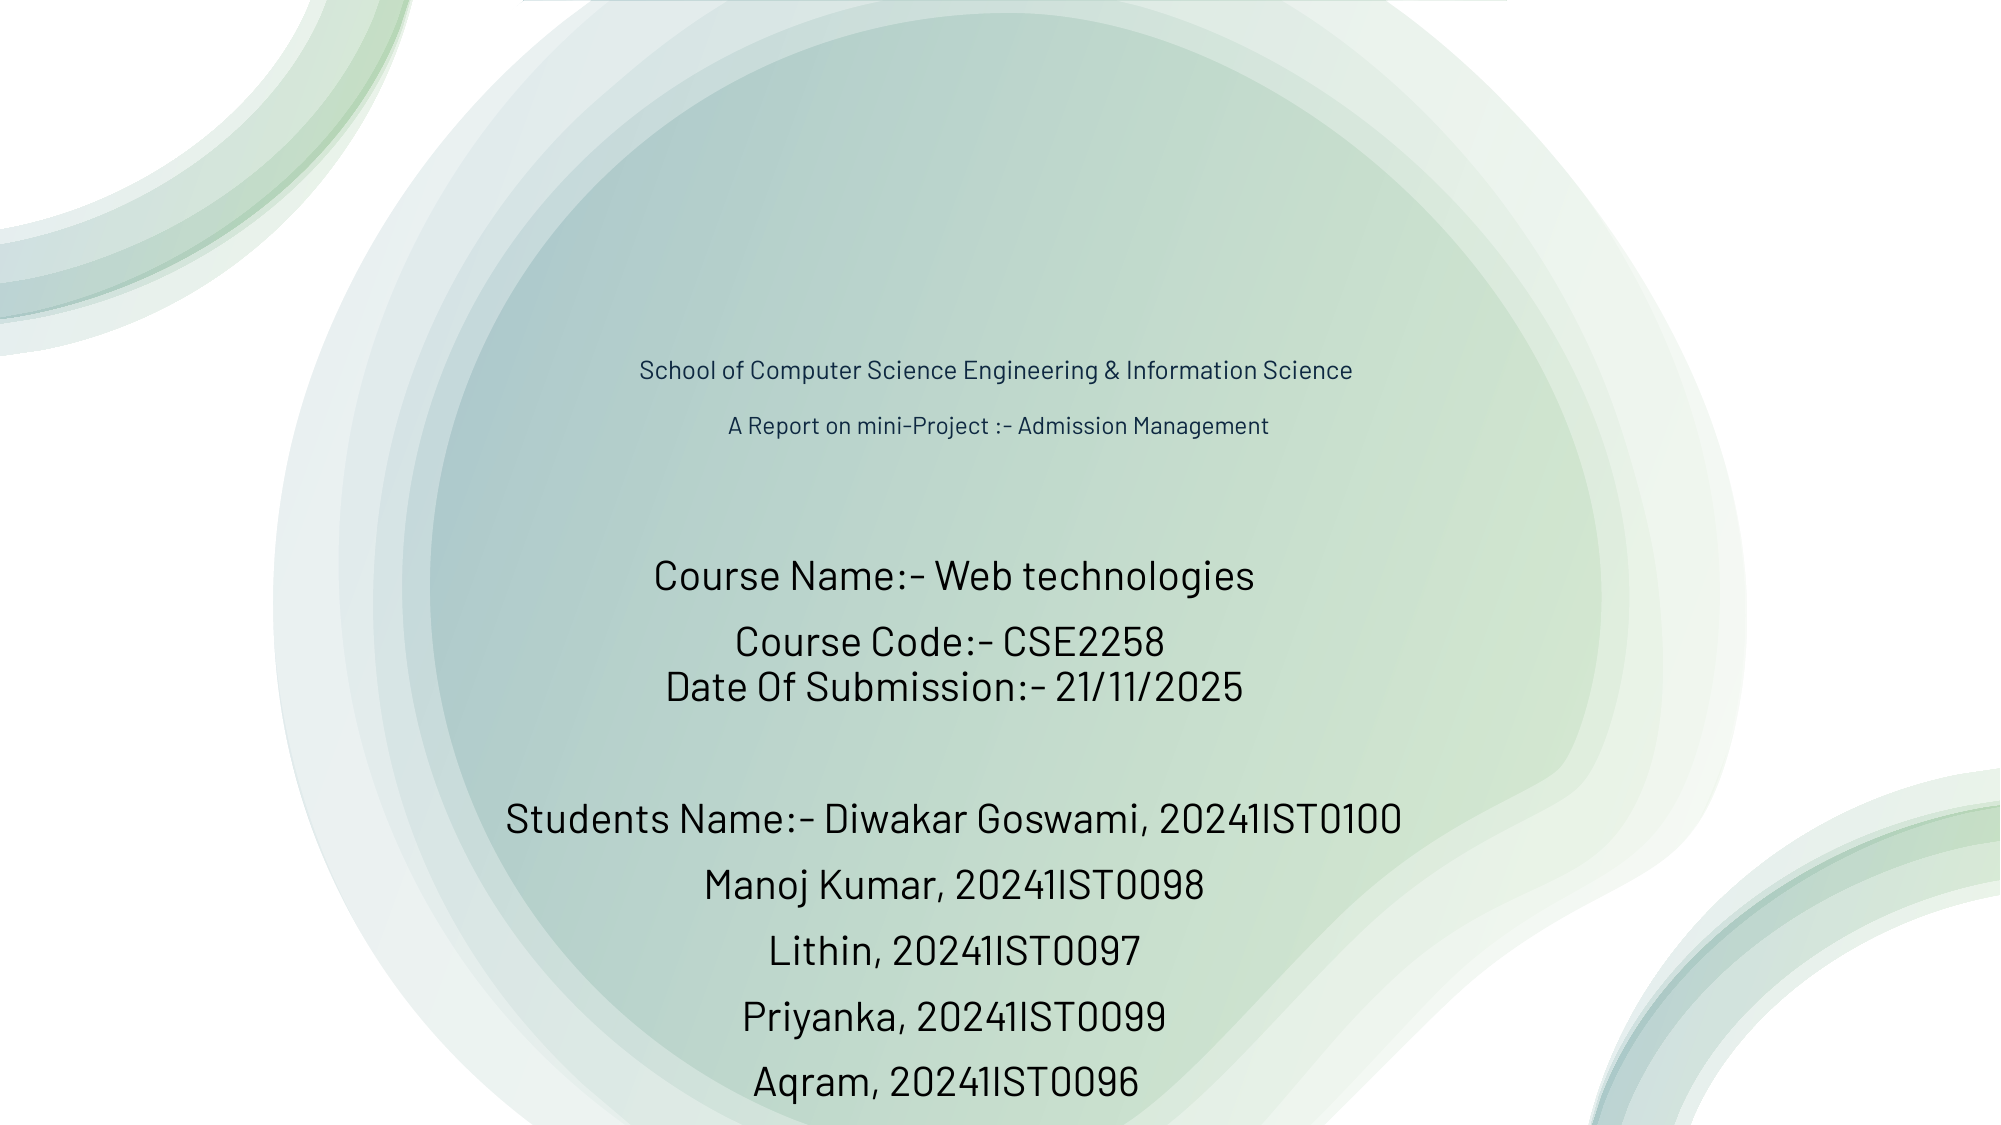

# School of Computer Science Engineering & Information Science A Report on mini-Project :- Admission Management
Course Name:- Web technologies
Course Code:- CSE2258
Date Of Submission:- 21/11/2025

Students Name:- Diwakar Goswami, 20241IST0100
Manoj Kumar, 20241IST0098
Lithin, 20241IST0097
Priyanka, 20241IST0099
Aqram, 20241IST0096